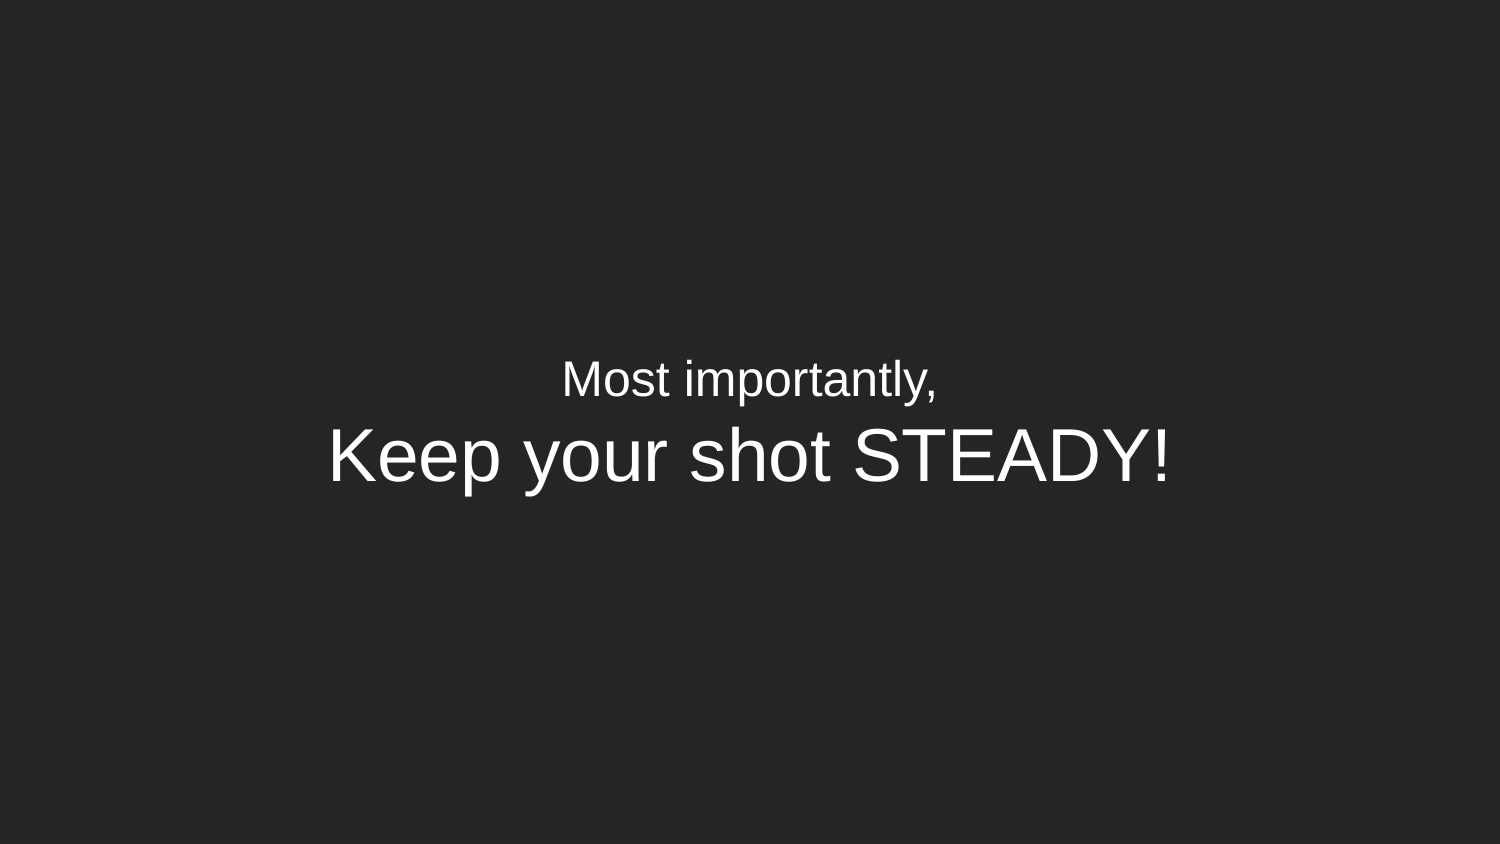

# Most importantly,
Keep your shot STEADY!